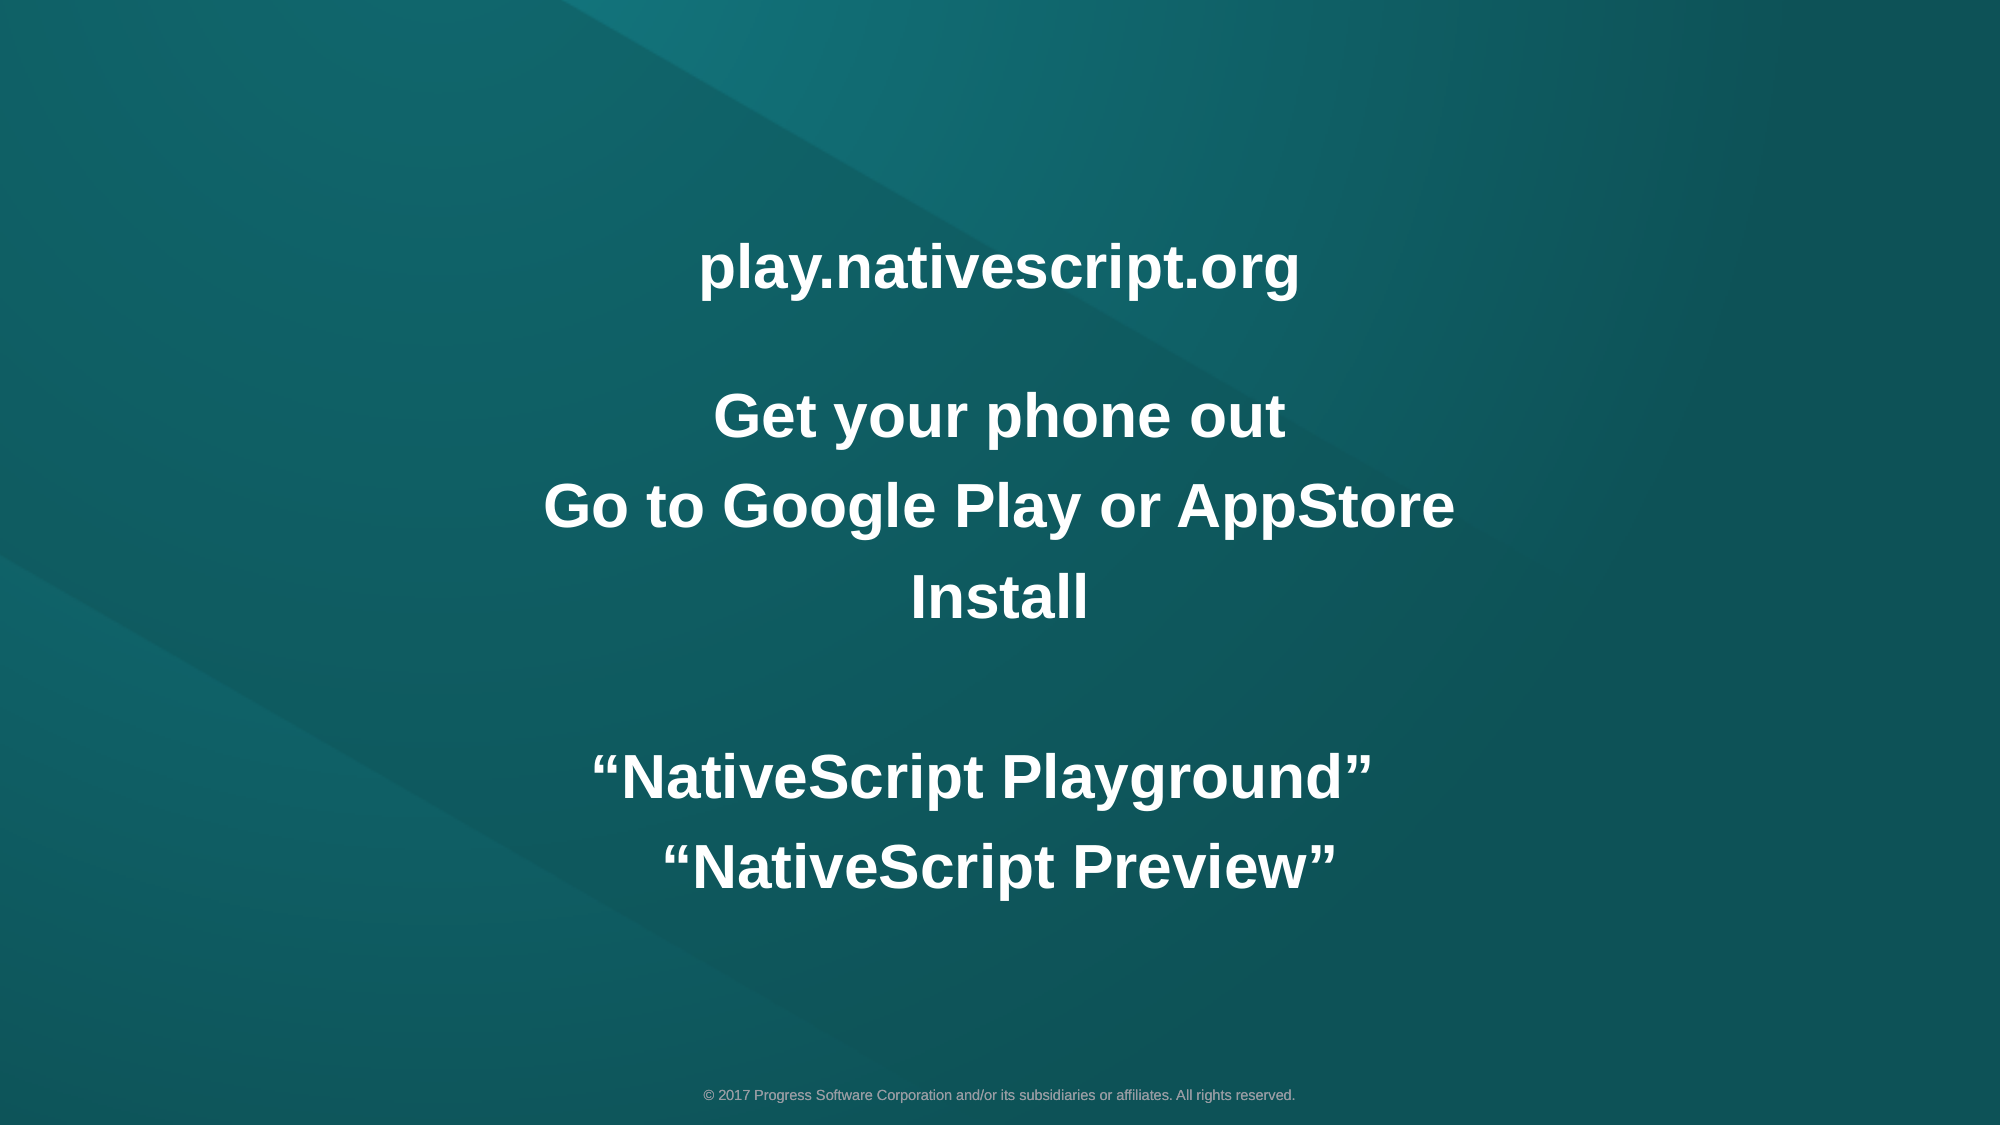

play.nativescript.org
Get your phone out
Go to Google Play or AppStore
Install

“NativeScript Playground”
“NativeScript Preview”